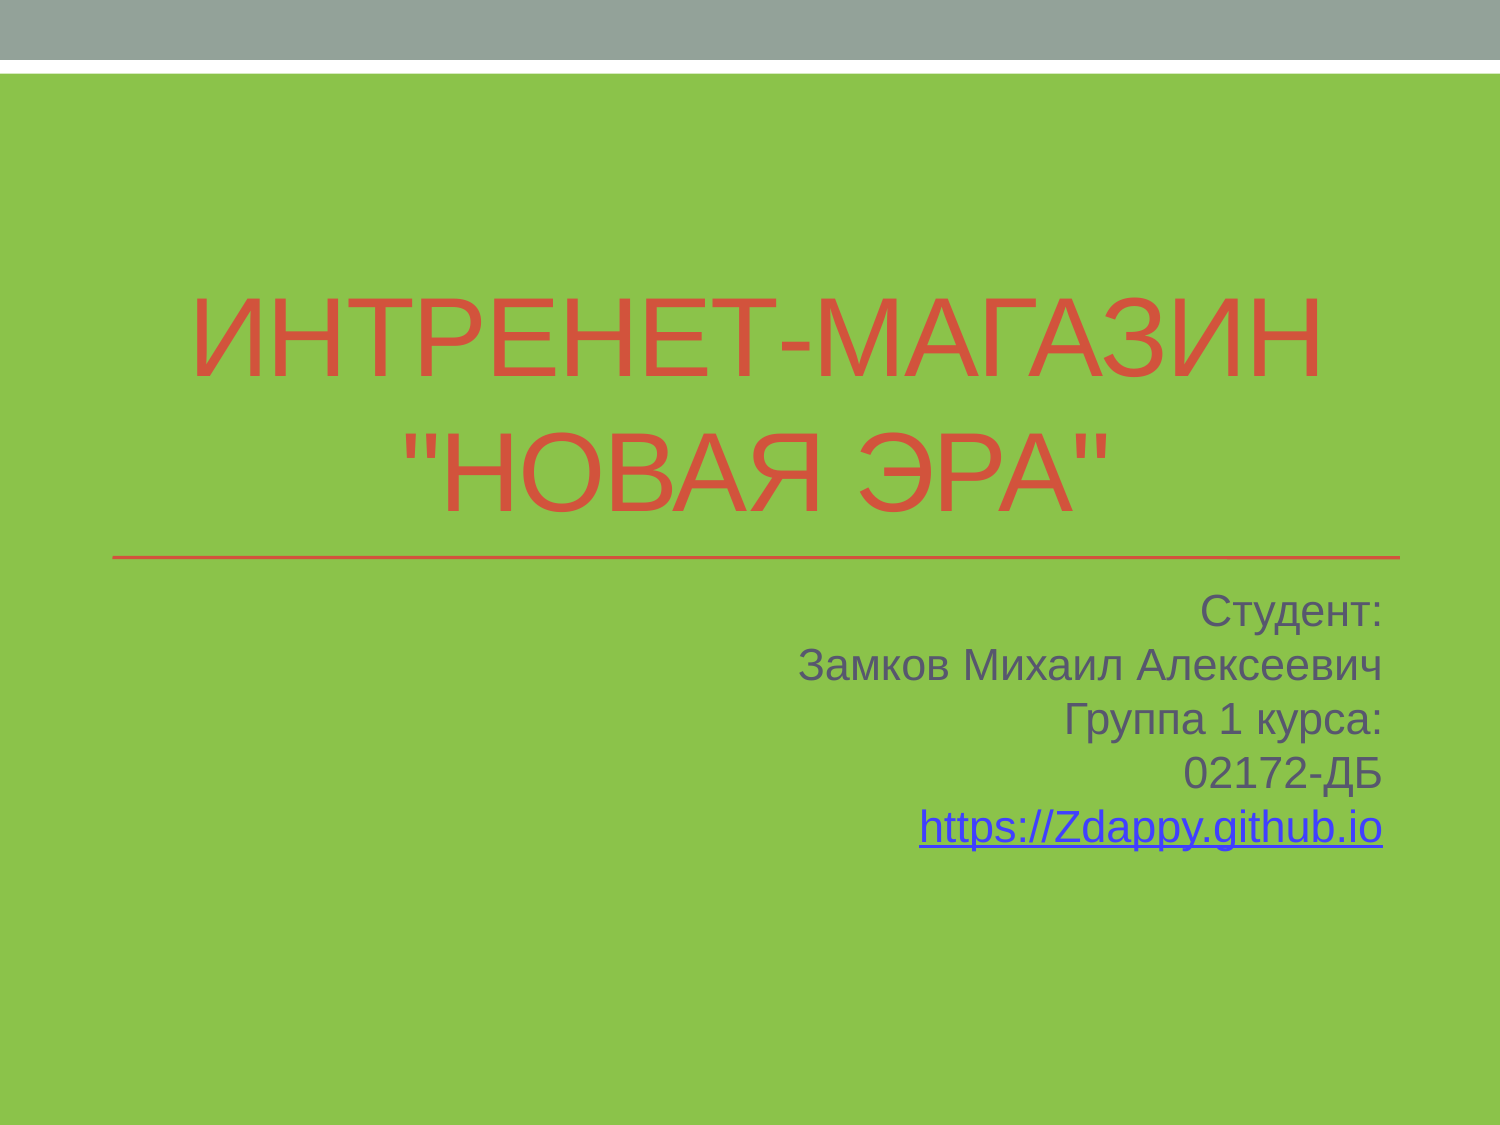

# Интренет-магазин "Новая Эра"
Студент:
Замков Михаил Алексеевич
Группа 1 курса:
02172-ДБ
https://Zdappy.github.io